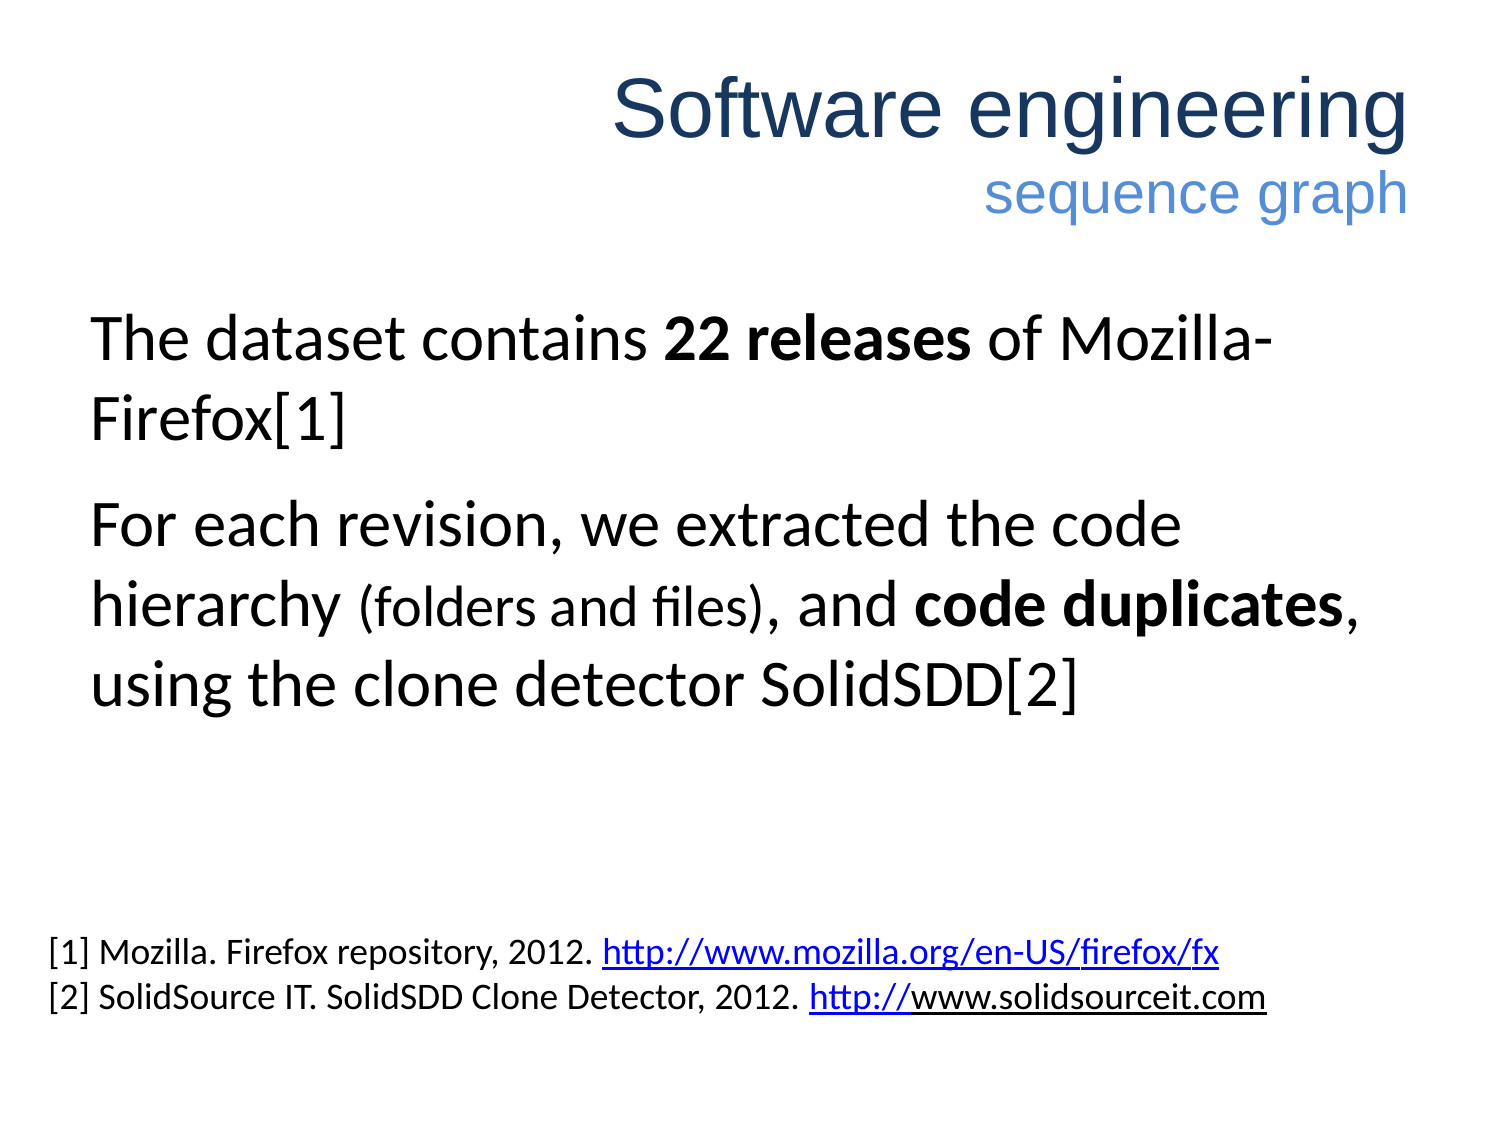

# Software engineering sequence graph
The dataset contains 22 releases of Mozilla-Firefox[1]
For each revision, we extracted the code hierarchy (folders and files), and code duplicates, using the clone detector SolidSDD[2]
[1] Mozilla. Firefox repository, 2012. http://www.mozilla.org/en-US/firefox/fx
[2] SolidSource IT. SolidSDD Clone Detector, 2012. http://www.solidsourceit.com